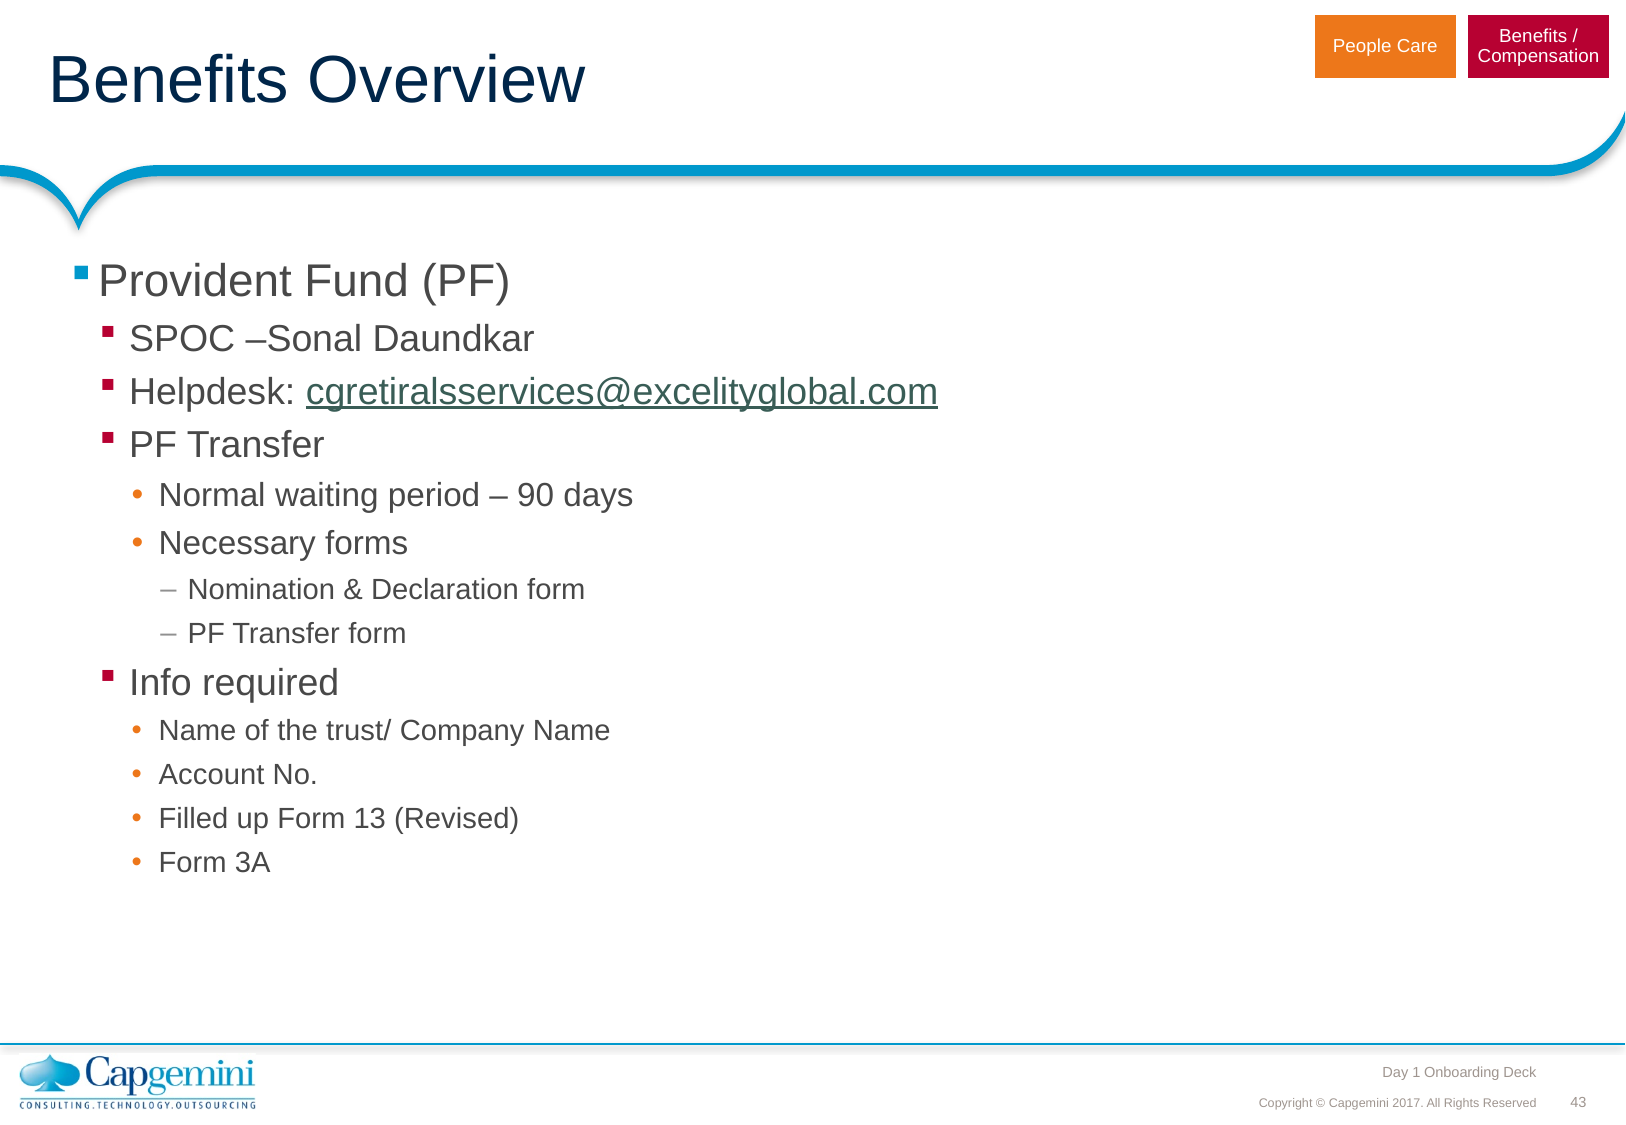

# Benefits Overview

People Care

Benefits / Compensation
Provident Fund (PF)
SPOC –Sonal Daundkar
Helpdesk: cgretiralsservices@excelityglobal.com
PF Transfer
Normal waiting period – 90 days
Necessary forms
Nomination & Declaration form
PF Transfer form
Info required
Name of the trust/ Company Name
Account No.
Filled up Form 13 (Revised)
Form 3A